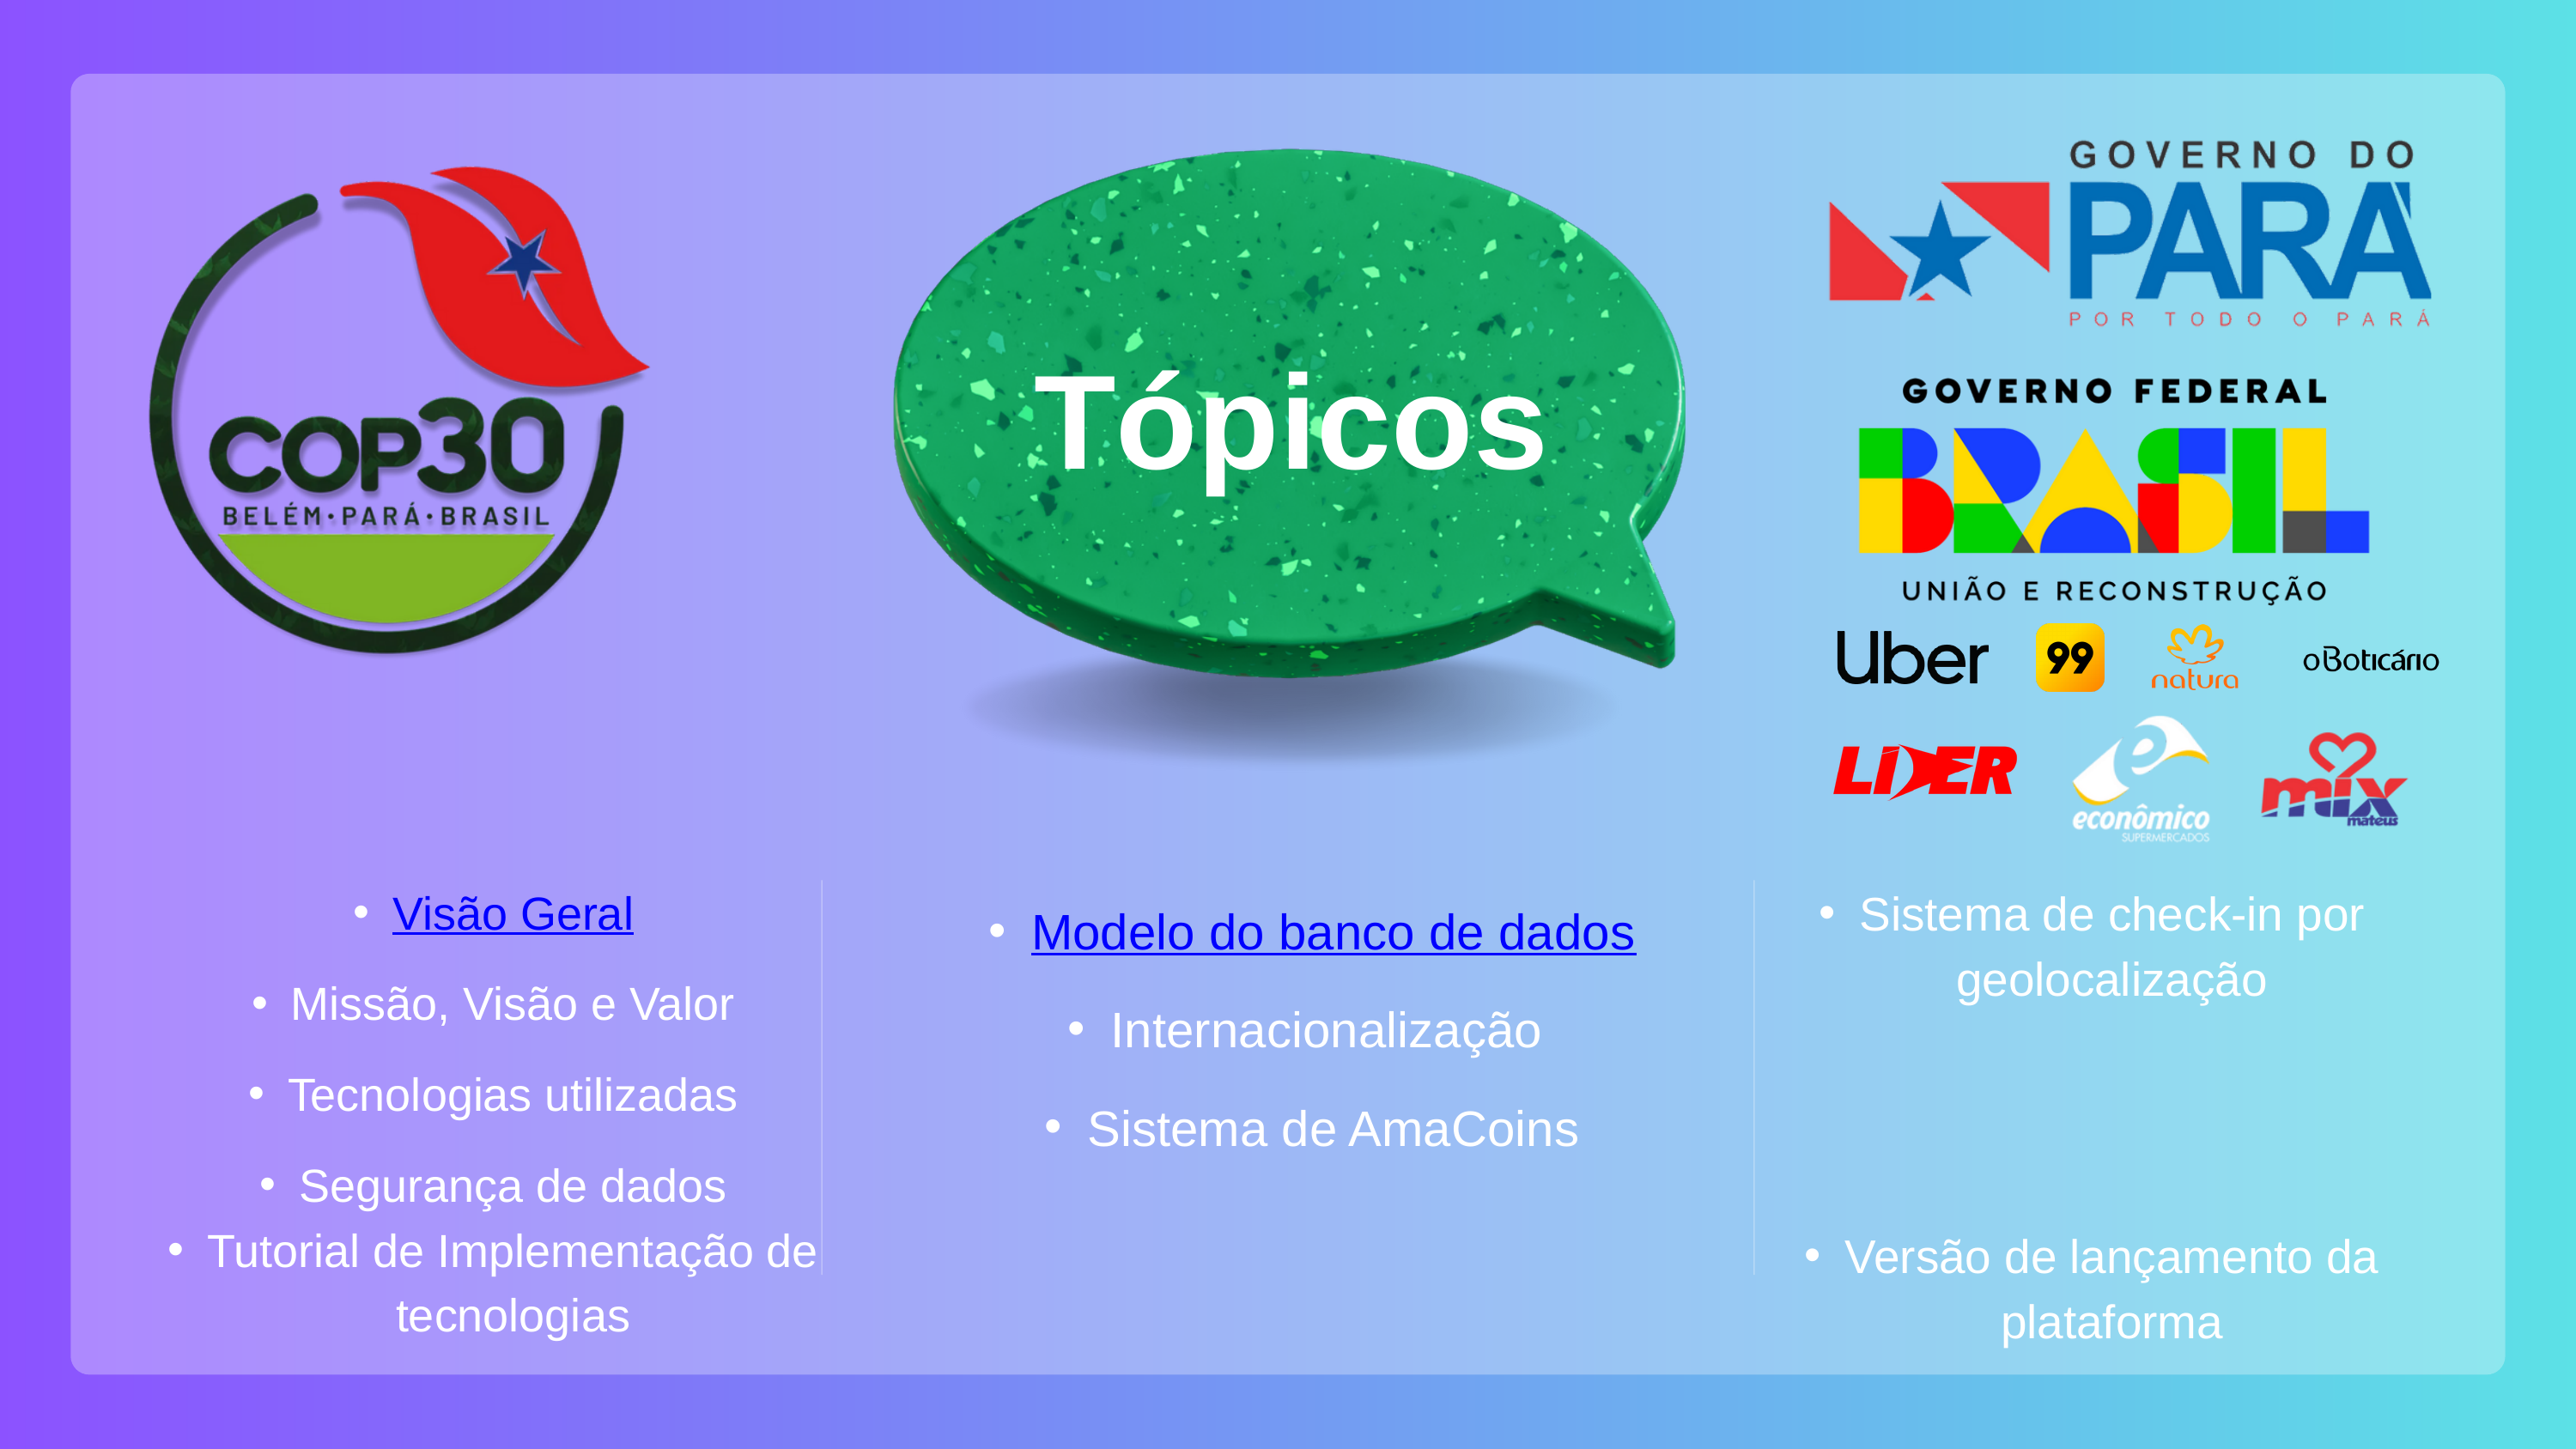

Tópicos

Visão Geral
Missão, Visão e Valor
Tecnologias utilizadas
Segurança de dados
Tutorial de Implementação de tecnologias

Sistema de check-in por geolocalização

Versão de lançamento da plataforma
Modelo do banco de dados
Internacionalização
Sistema de AmaCoins